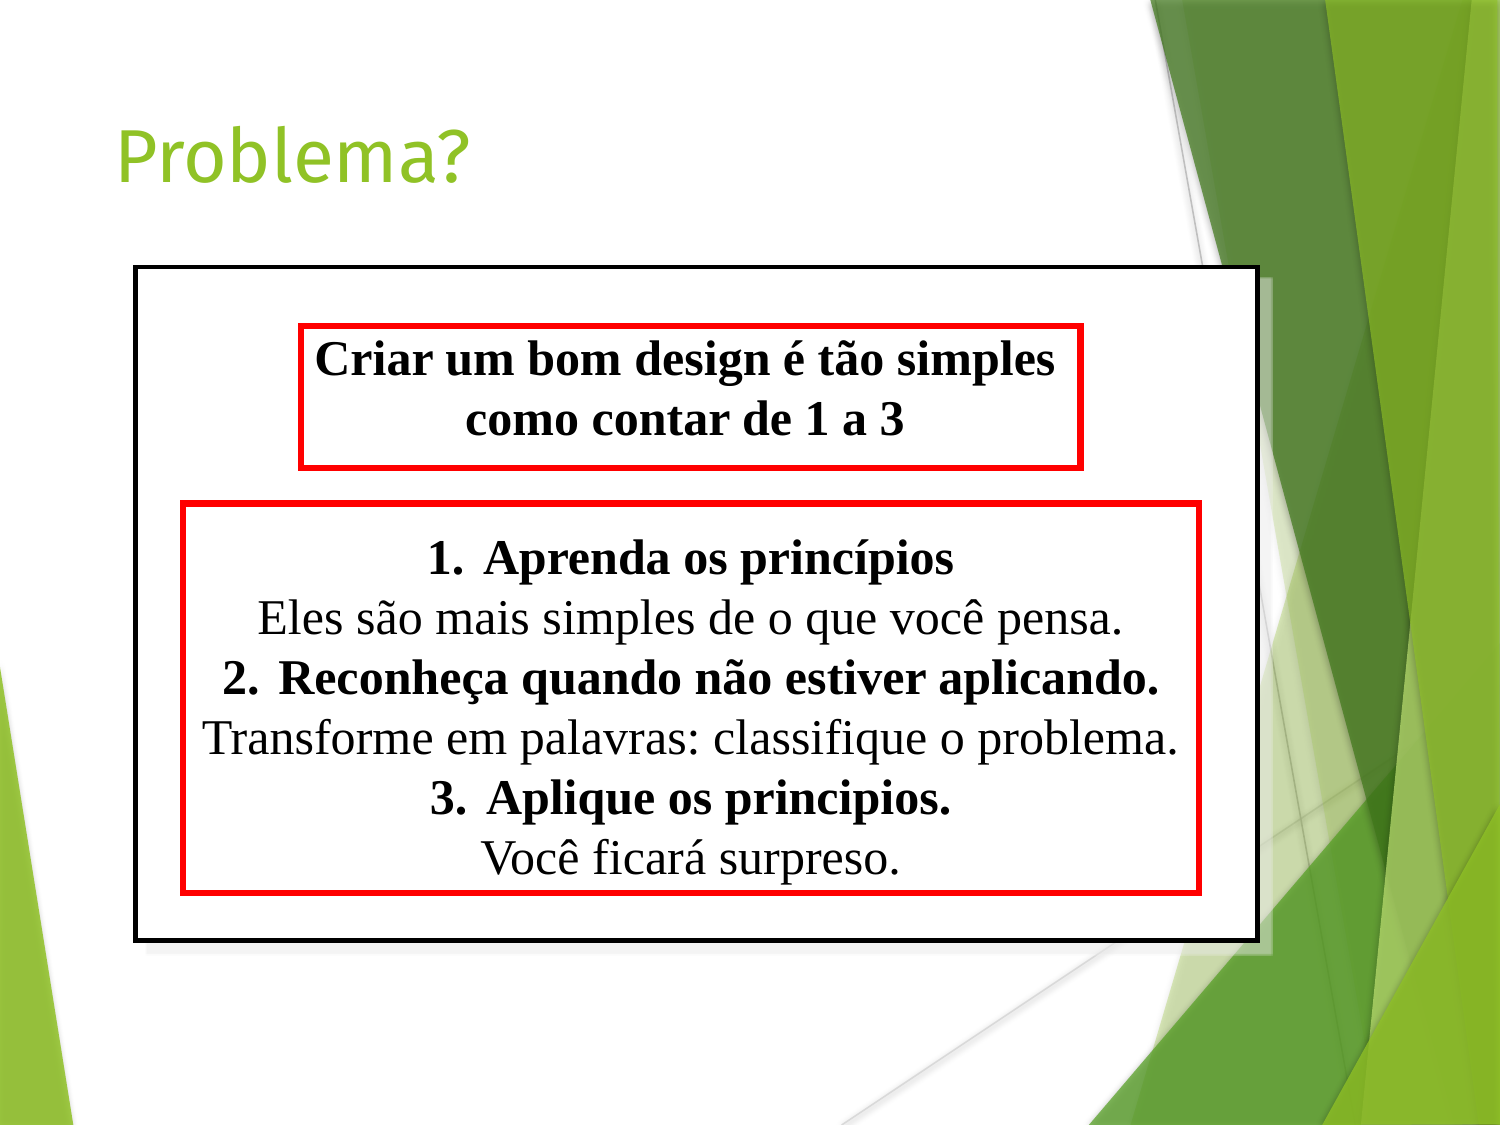

Problema?

Criar um bom design é tão simples como contar de 1 a 3

Aprenda os princípios
Eles são mais simples de o que você pensa.
Reconheça quando não estiver aplicando.
Transforme em palavras: classifique o problema.
Aplique os principios.
Você ficará surpreso.